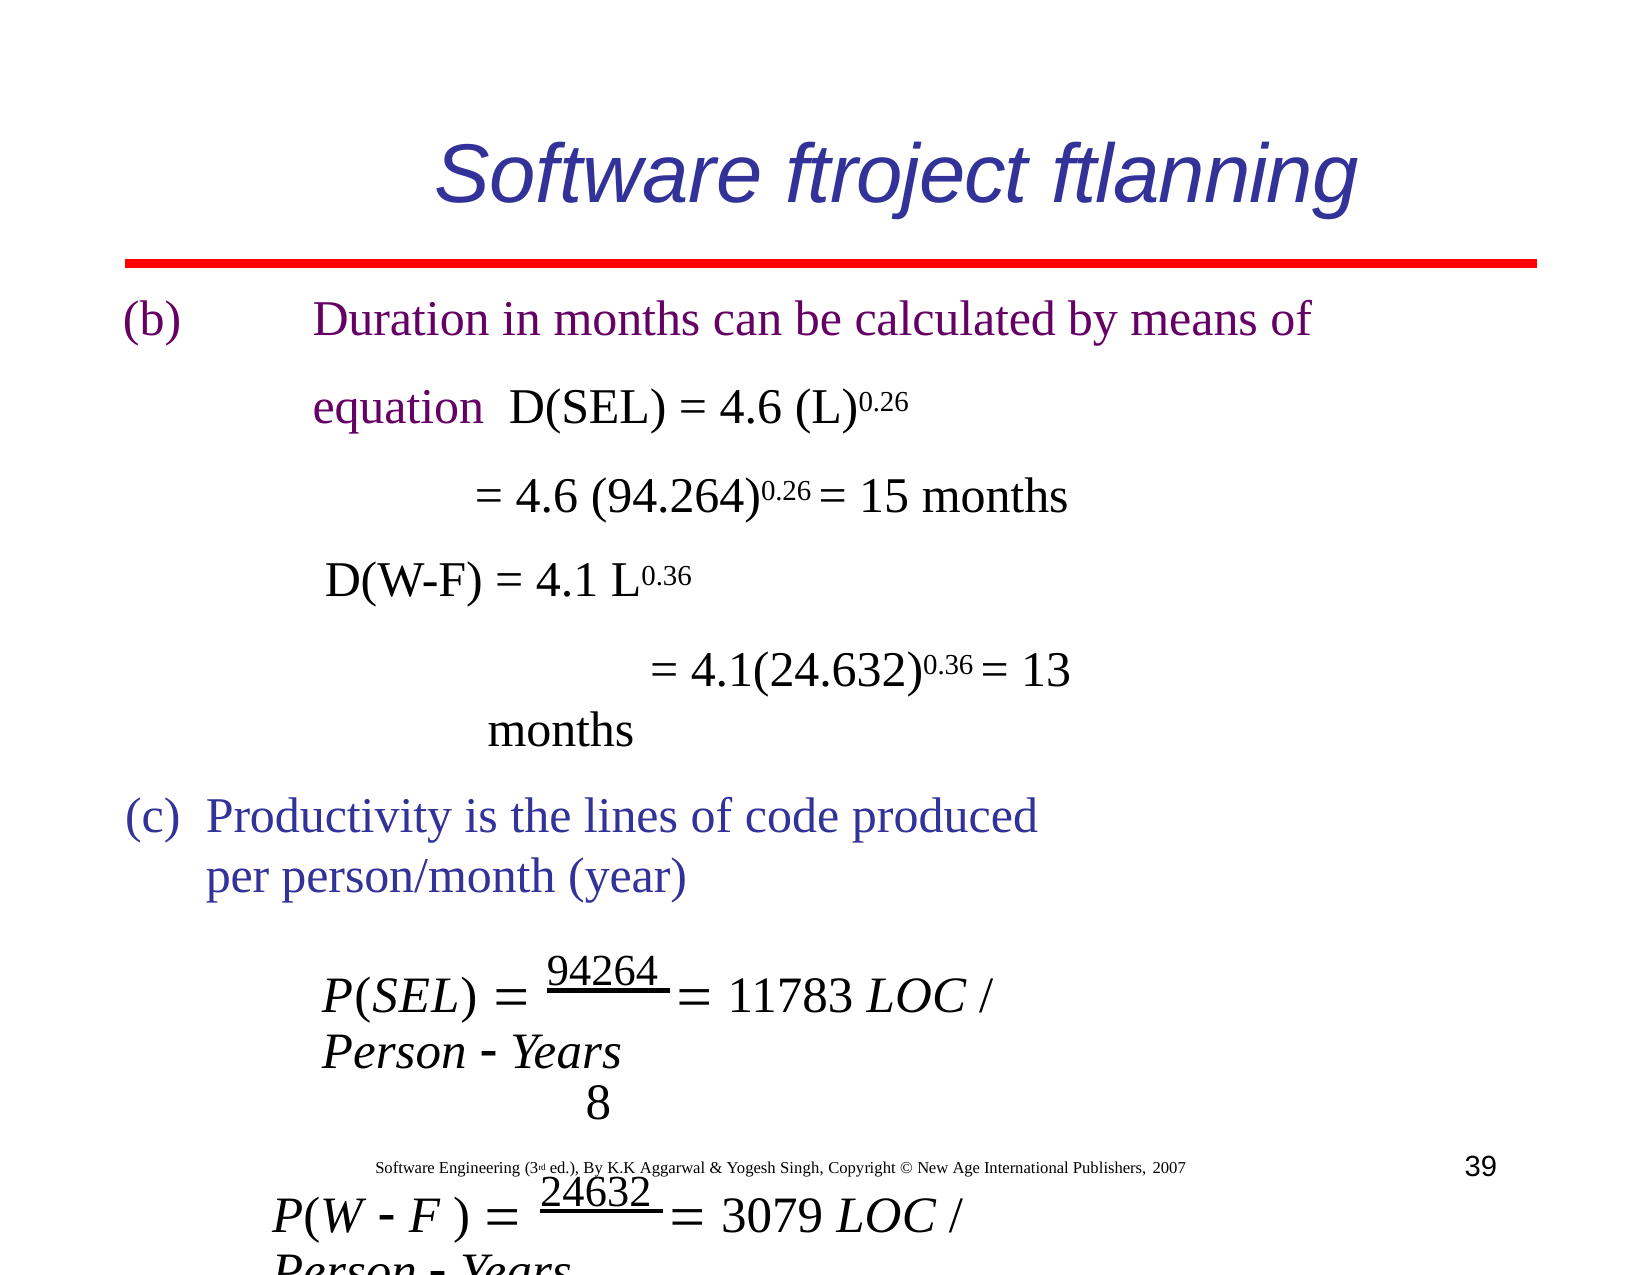

# Software ftroject ftlanning
Duration in months can be calculated by means of equation  D(SEL) = 4.6 (L)0.26
= 4.6 (94.264)0.26 = 15 months  D(W-F) = 4.1 L0.36
= 4.1(24.632)0.36 = 13 months
Productivity is the lines of code produced per person/month (year)

P(SEL) = 94264 = 11783 LOC / Person − Years
8

P(W − F ) = 24632 = 3079 LOC / Person − Years
8

39
Software Engineering (3rd  ed.), By K.K Aggarwal & Yogesh Singh, Copyright © New Age International Publishers, 2007